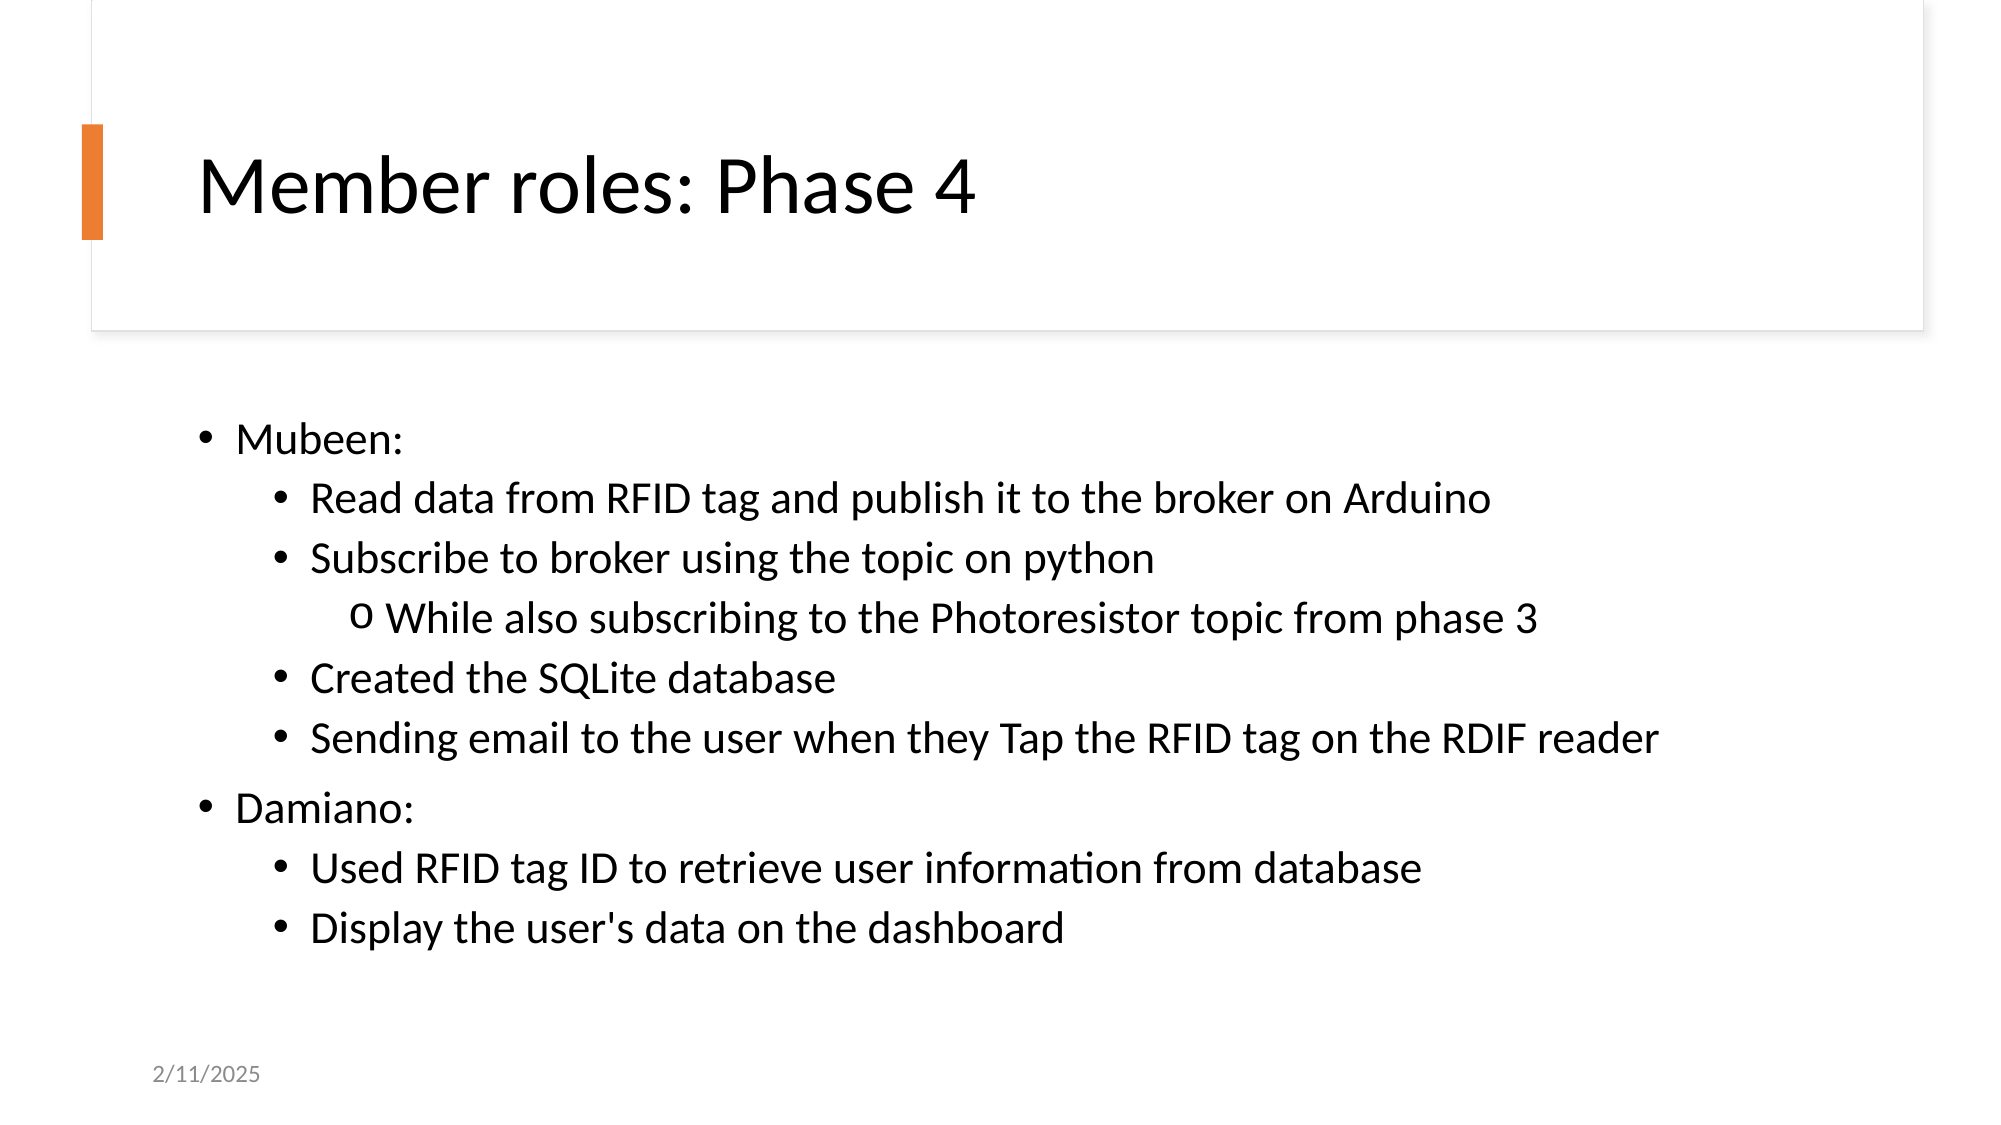

# Member roles: Phase 4

Mubeen:
Read data from RFID tag and publish it to the broker on Arduino
Subscribe to broker using the topic on python
While also subscribing to the Photoresistor topic from phase 3
Created the SQLite database
Sending email to the user when they Tap the RFID tag on the RDIF reader
Damiano:
Used RFID tag ID to retrieve user information from database
Display the user's data on the dashboard
2/11/2025
10